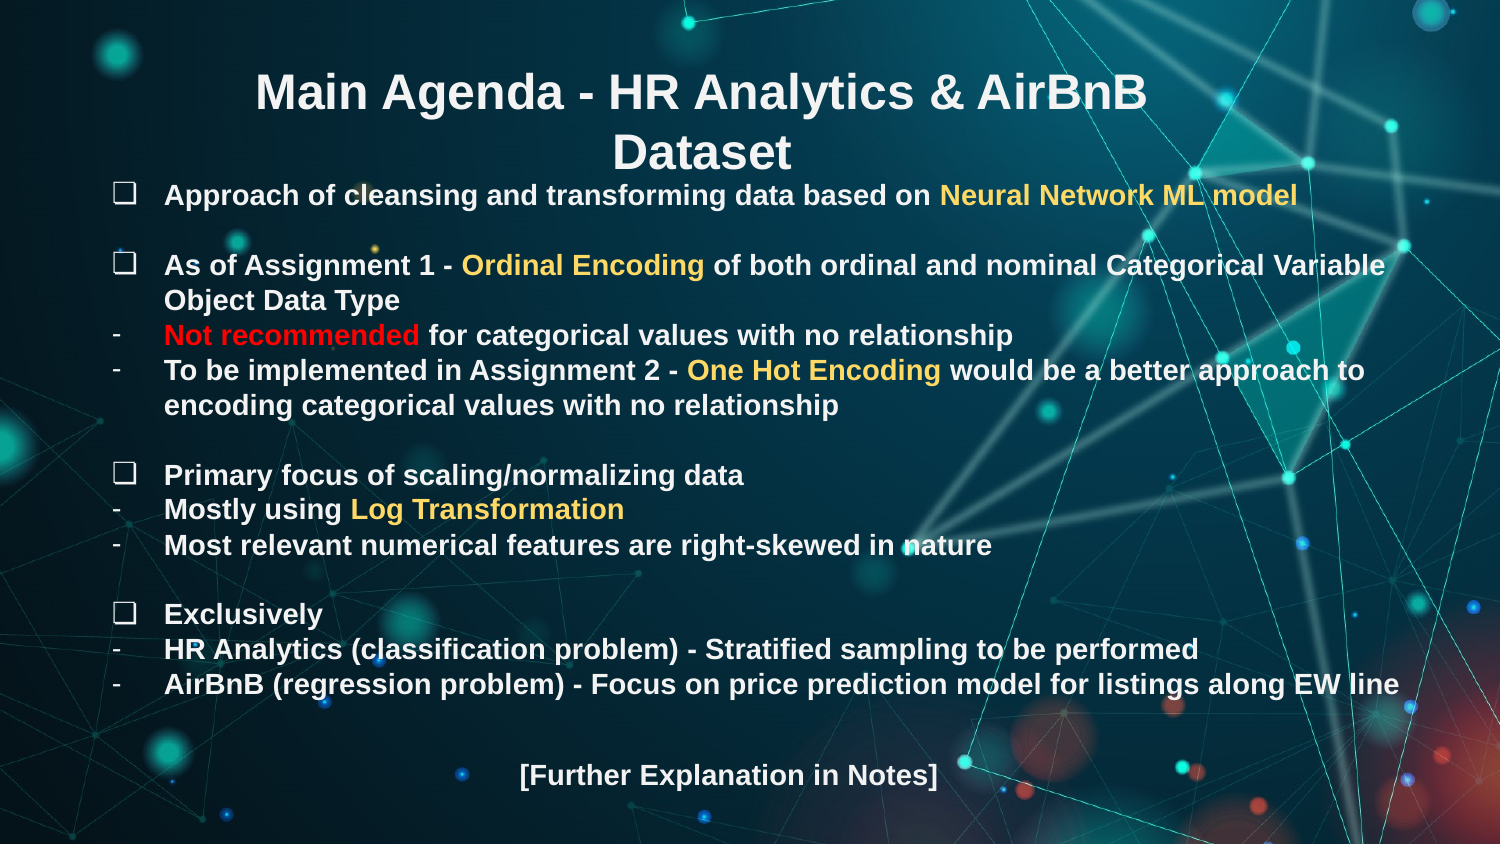

Main Agenda - HR Analytics & AirBnB Dataset
Approach of cleansing and transforming data based on Neural Network ML model

As of Assignment 1 - Ordinal Encoding of both ordinal and nominal Categorical Variable Object Data Type
Not recommended for categorical values with no relationship
To be implemented in Assignment 2 - One Hot Encoding would be a better approach to encoding categorical values with no relationship

Primary focus of scaling/normalizing data
Mostly using Log Transformation
Most relevant numerical features are right-skewed in nature

Exclusively
HR Analytics (classification problem) - Stratified sampling to be performed
AirBnB (regression problem) - Focus on price prediction model for listings along EW line
[Further Explanation in Notes]